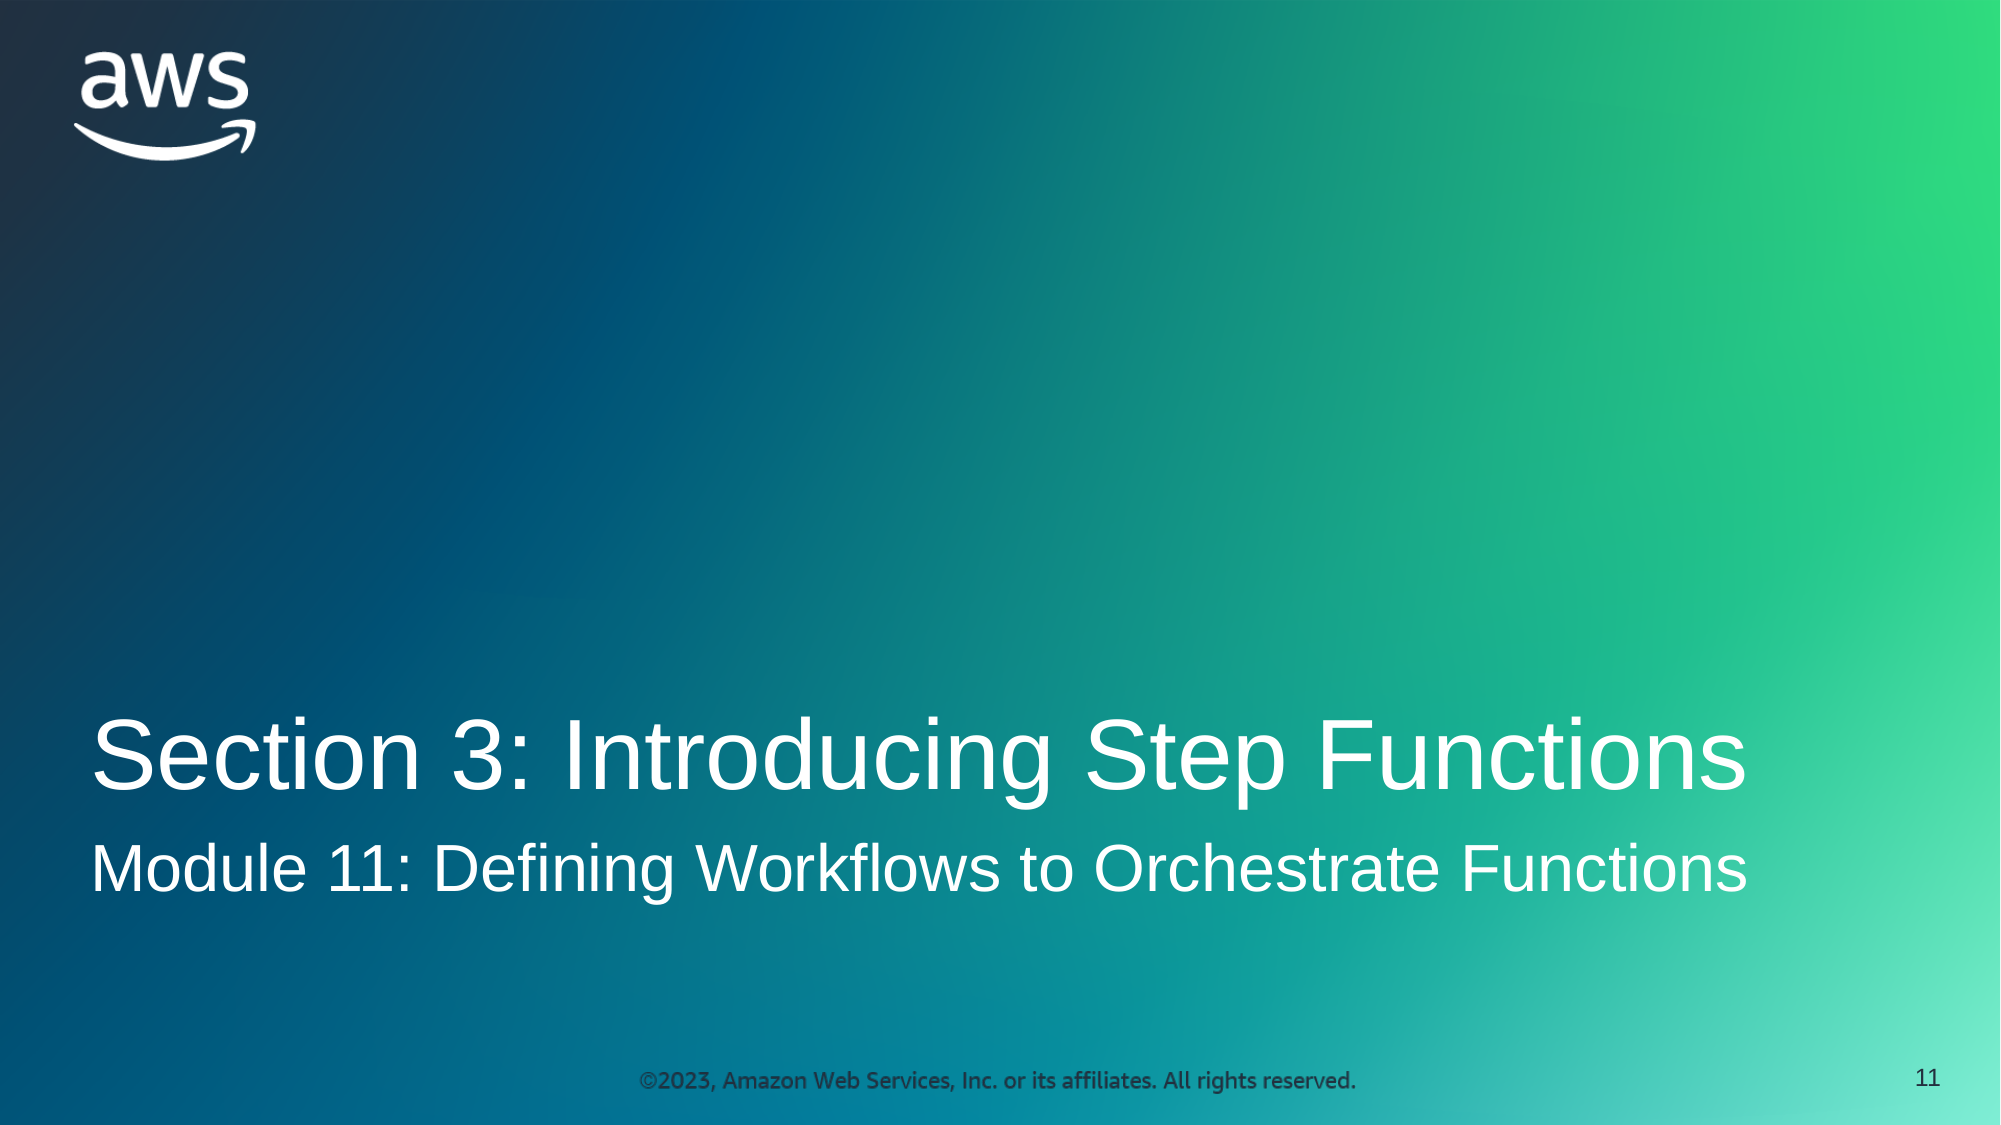

Section 3: Introducing Step Functions
Module 11: Defining Workflows to Orchestrate Functions
11